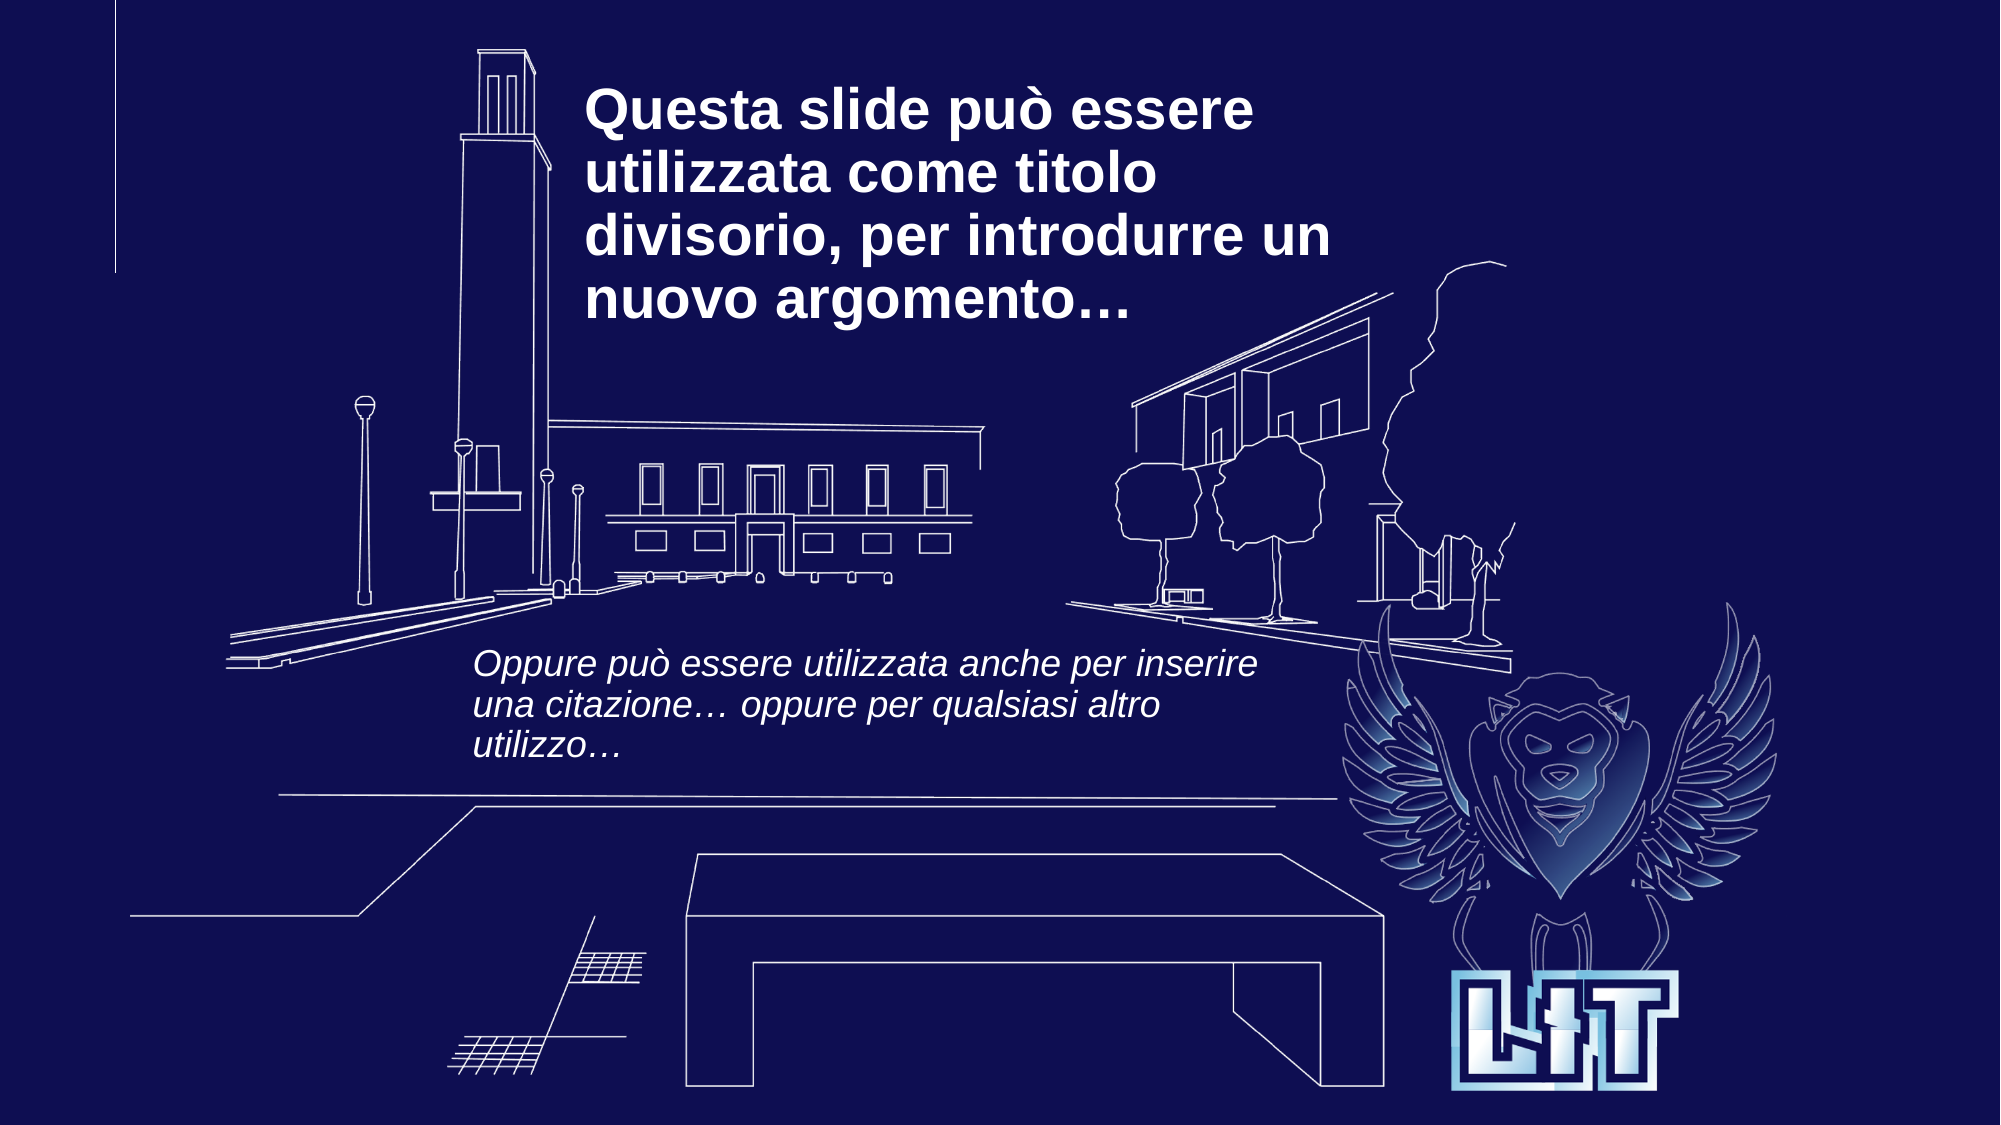

Questa slide può essere utilizzata come titolo divisorio, per introdurre un nuovo argomento…
Oppure può essere utilizzata anche per inserire una citazione… oppure per qualsiasi altro utilizzo…